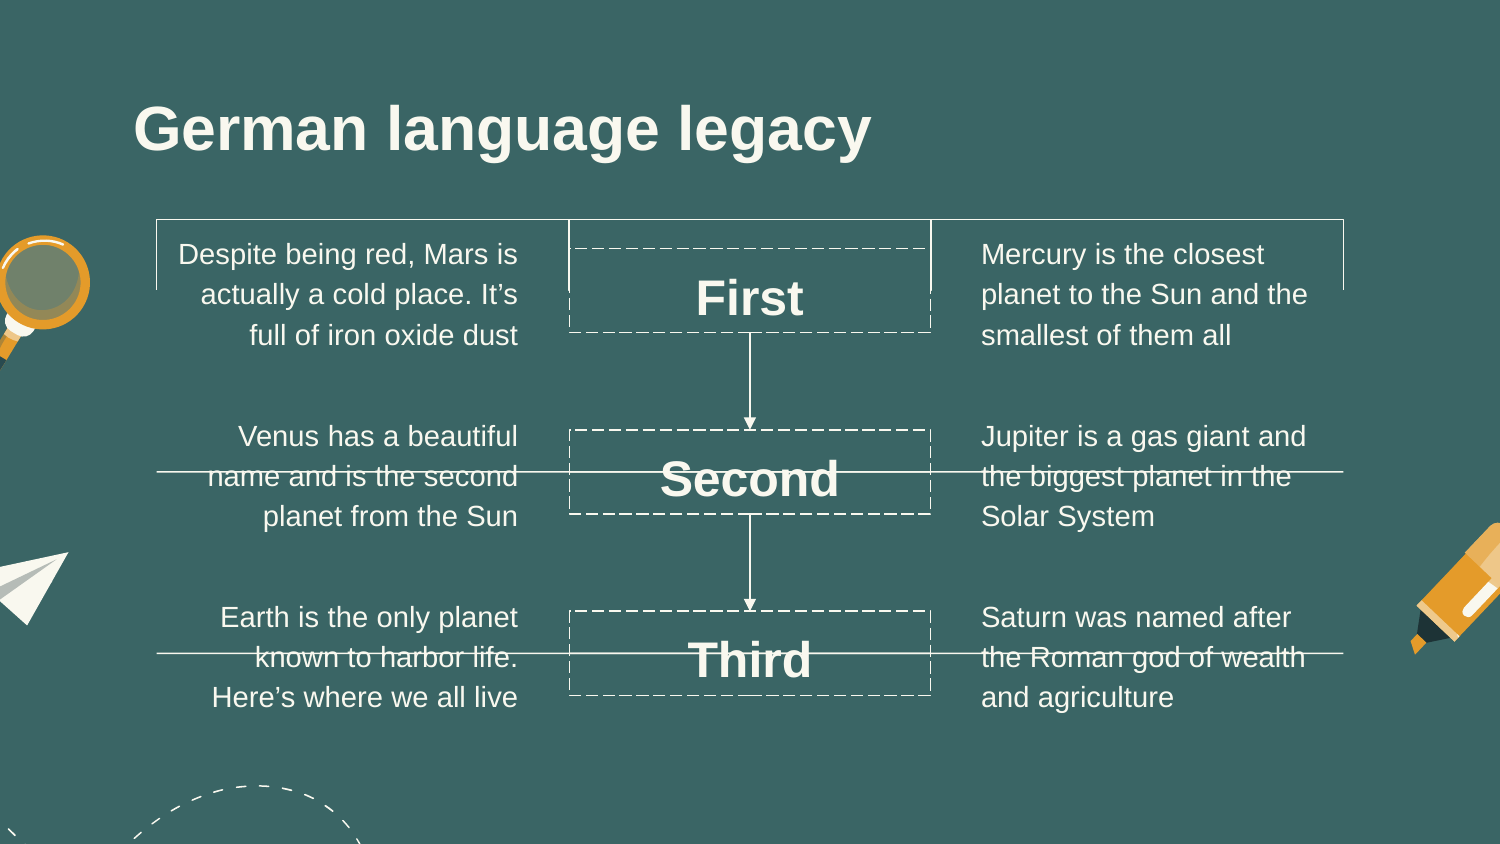

# German language legacy
Despite being red, Mars is actually a cold place. It’s full of iron oxide dust
Mercury is the closest planet to the Sun and the smallest of them all
First
Venus has a beautiful name and is the second planet from the Sun
Jupiter is a gas giant and the biggest planet in the Solar System
Second
Earth is the only planet known to harbor life. Here’s where we all live
Saturn was named after the Roman god of wealth and agriculture
Third